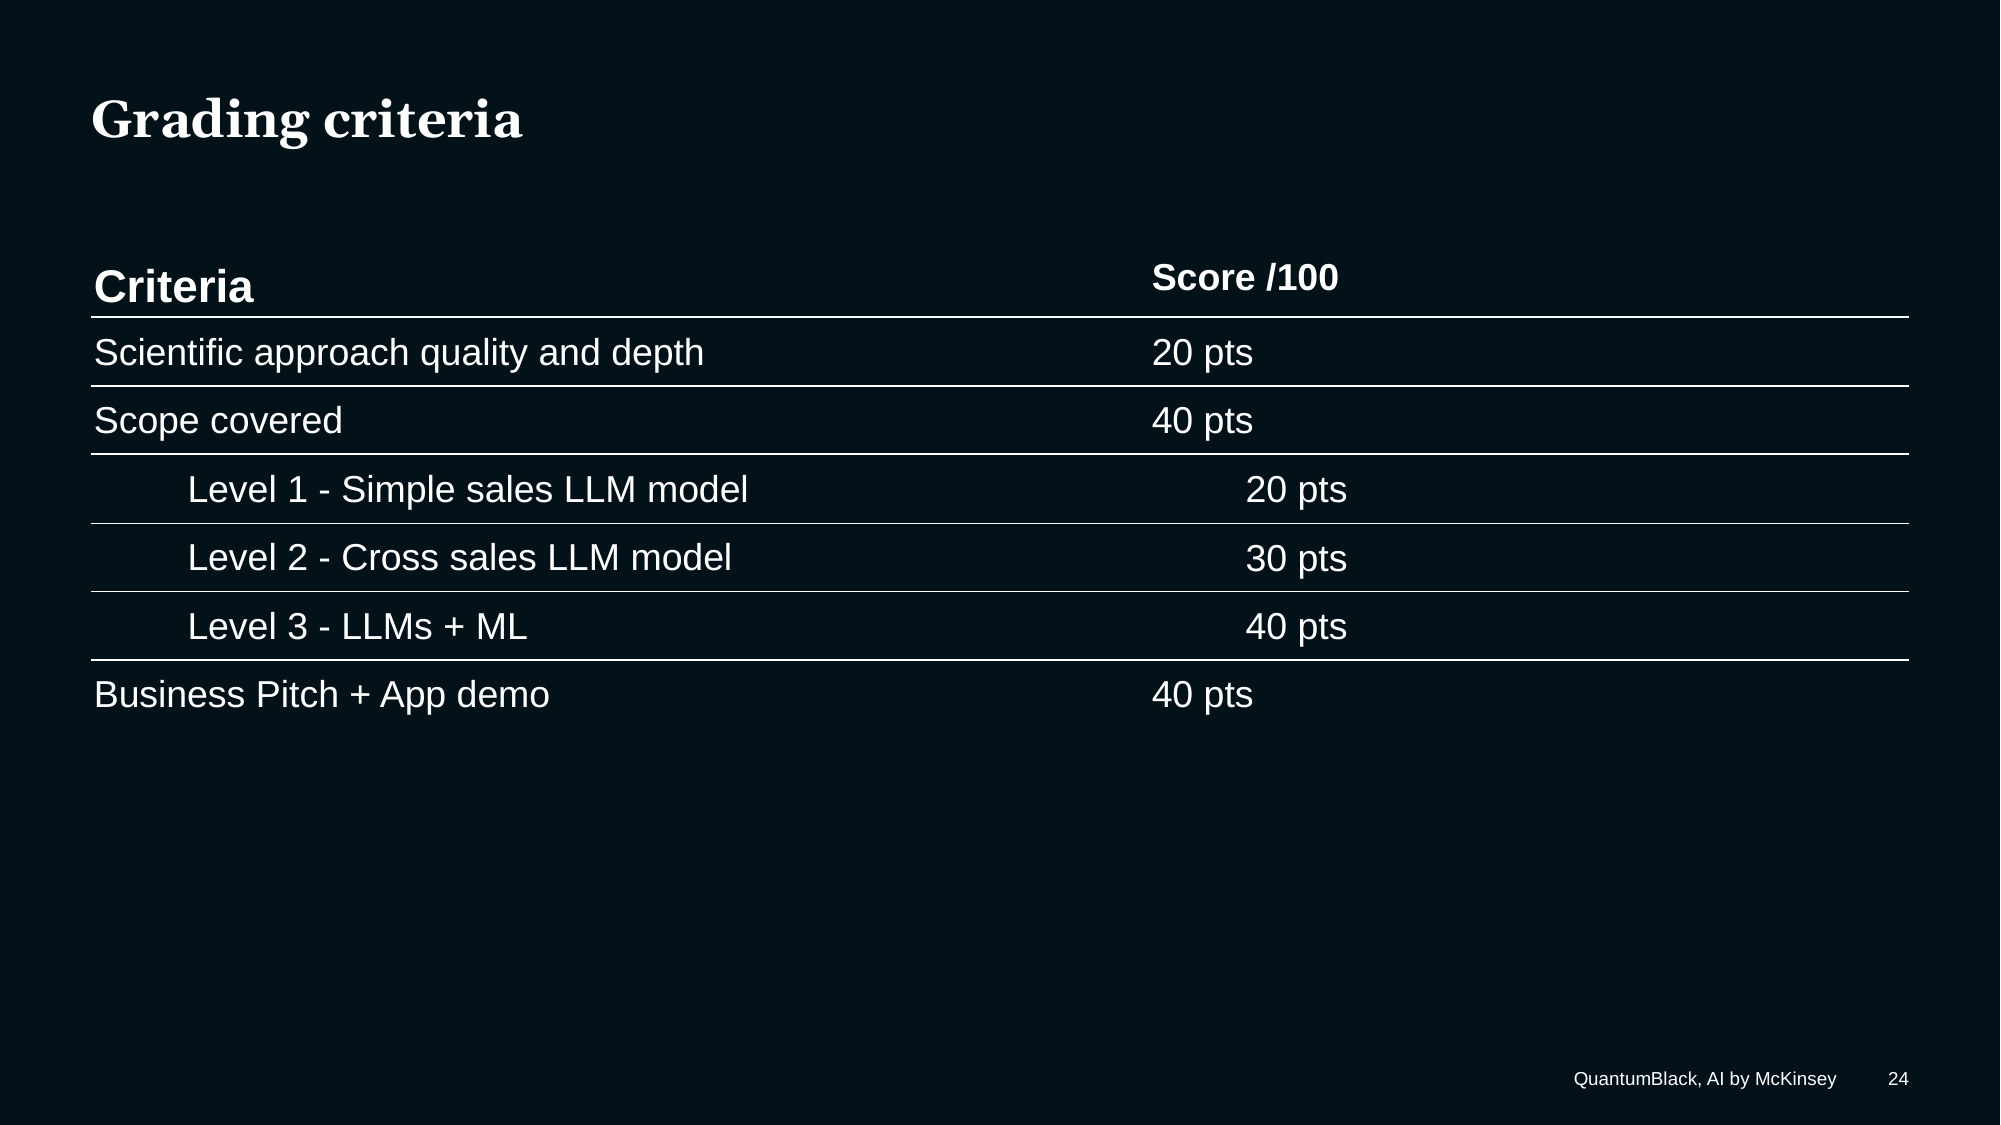

Axel
# Grading criteria
Score /100
Criteria

Scientific approach quality and depth
20 pts
Scope covered
40 pts
Level 1 - Simple sales LLM model
20 pts
Level 2 - Cross sales LLM model
30 pts
Level 3 - LLMs + ML
40 pts
Business Pitch + App demo
40 pts